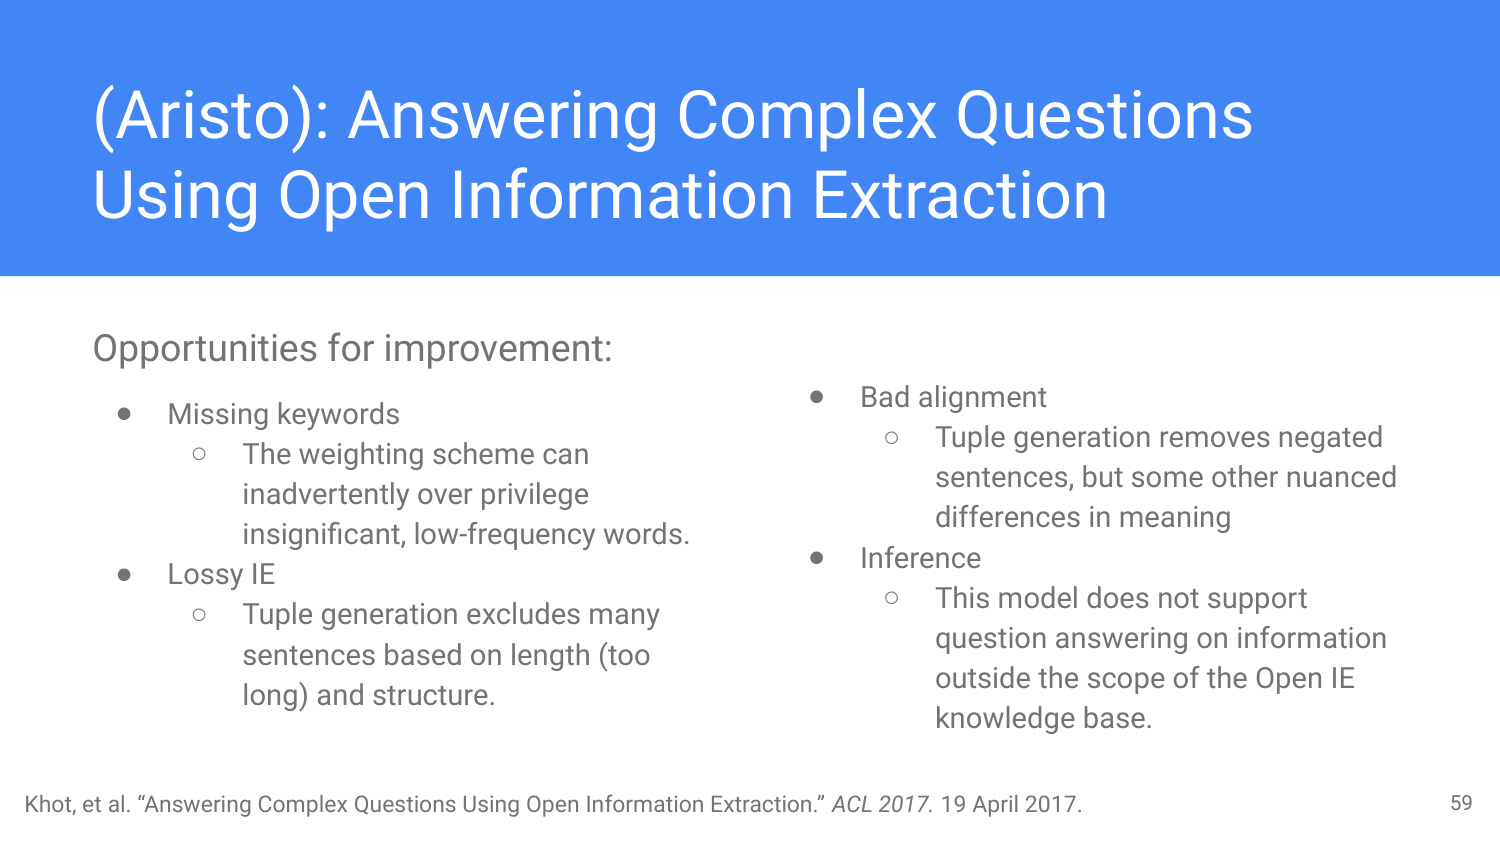

# (Aristo): Answering Complex Questions Using Open Information Extraction
Opportunities for improvement:
Missing keywords
The weighting scheme can inadvertently over privilege insignificant, low-frequency words.
Lossy IE
Tuple generation excludes many sentences based on length (too long) and structure.

Bad alignment
Tuple generation removes negated sentences, but some other nuanced differences in meaning
Inference
This model does not support question answering on information outside the scope of the Open IE knowledge base.

59
Khot, et al. “Answering Complex Questions Using Open Information Extraction.” ACL 2017. 19 April 2017.